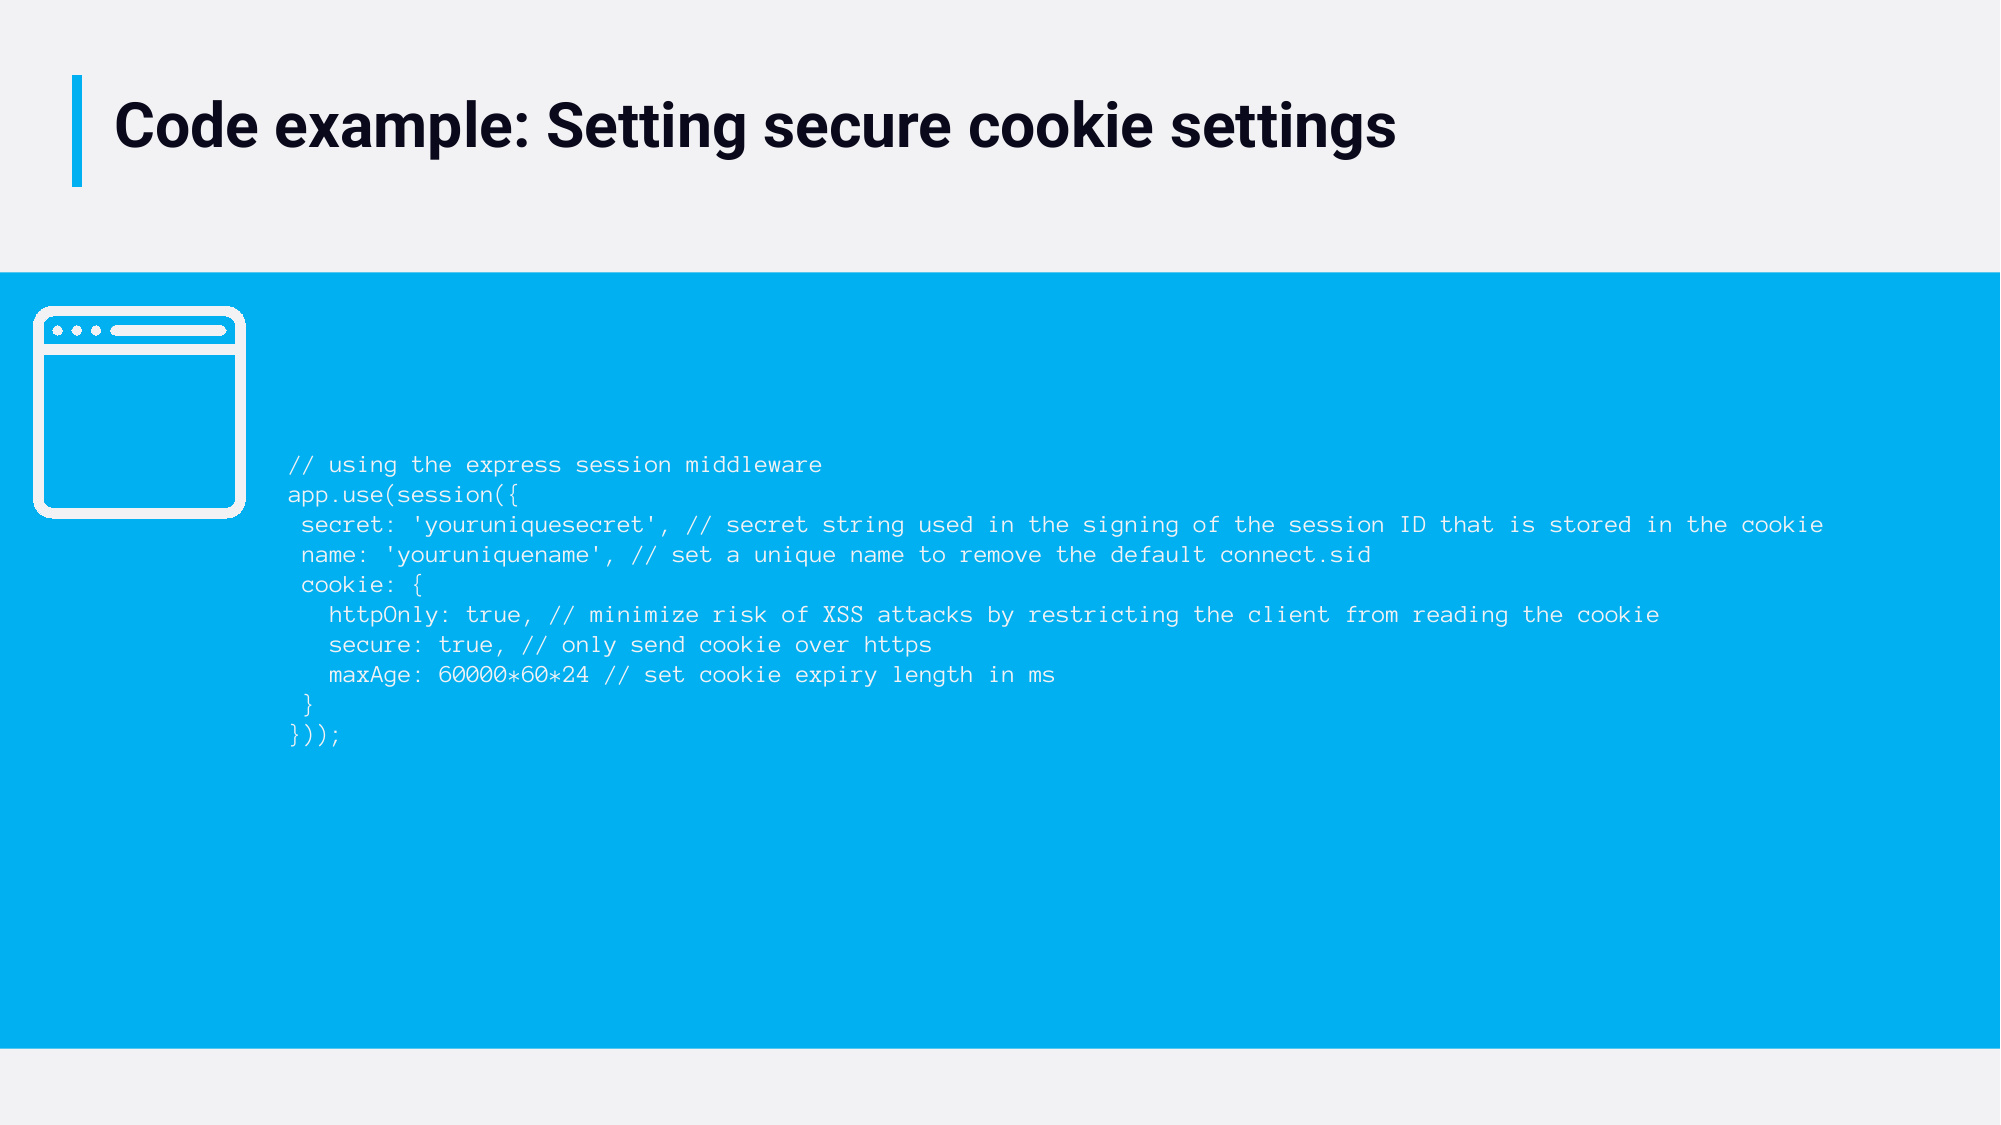

# Code example: Setting secure cookie settings

// using the express session middleware
app.use(session({
 secret: 'youruniquesecret', // secret string used in the signing of the session ID that is stored in the cookie
 name: 'youruniquename', // set a unique name to remove the default connect.sid
 cookie: {
   httpOnly: true, // minimize risk of XSS attacks by restricting the client from reading the cookie
   secure: true, // only send cookie over https
   maxAge: 60000*60*24 // set cookie expiry length in ms
 }
}));